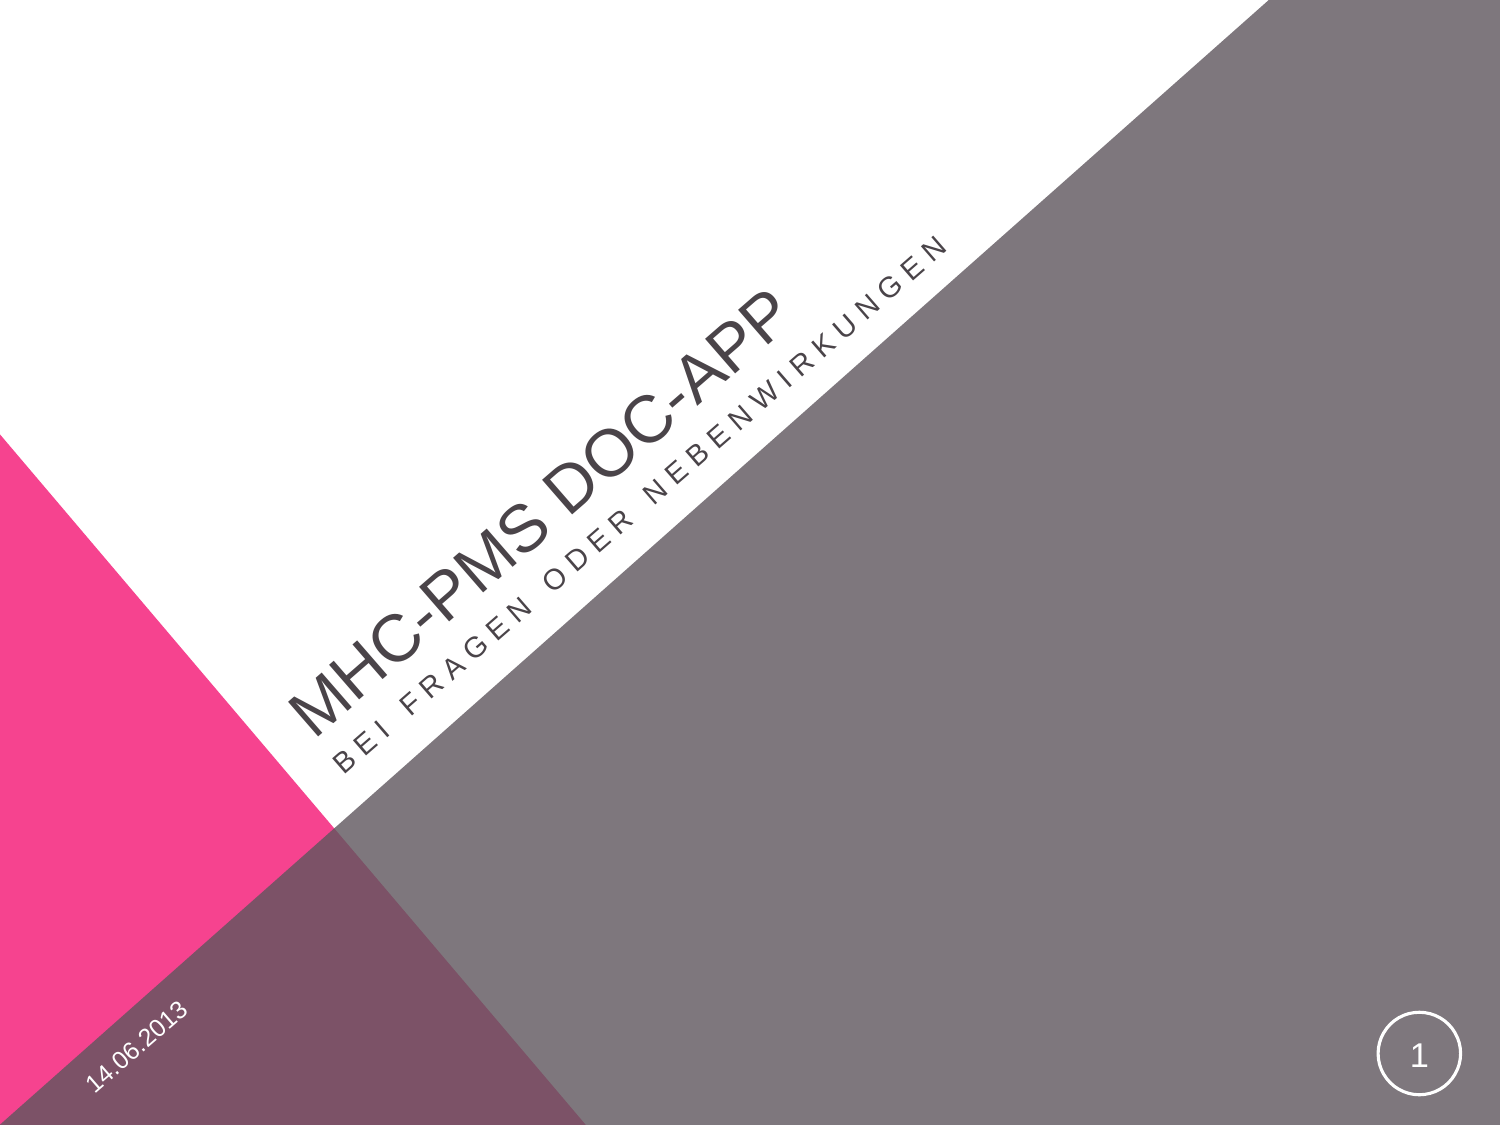

# MHC-pms Doc-App
Bei fragen oder nebenwirkungen
14.06.2013
1